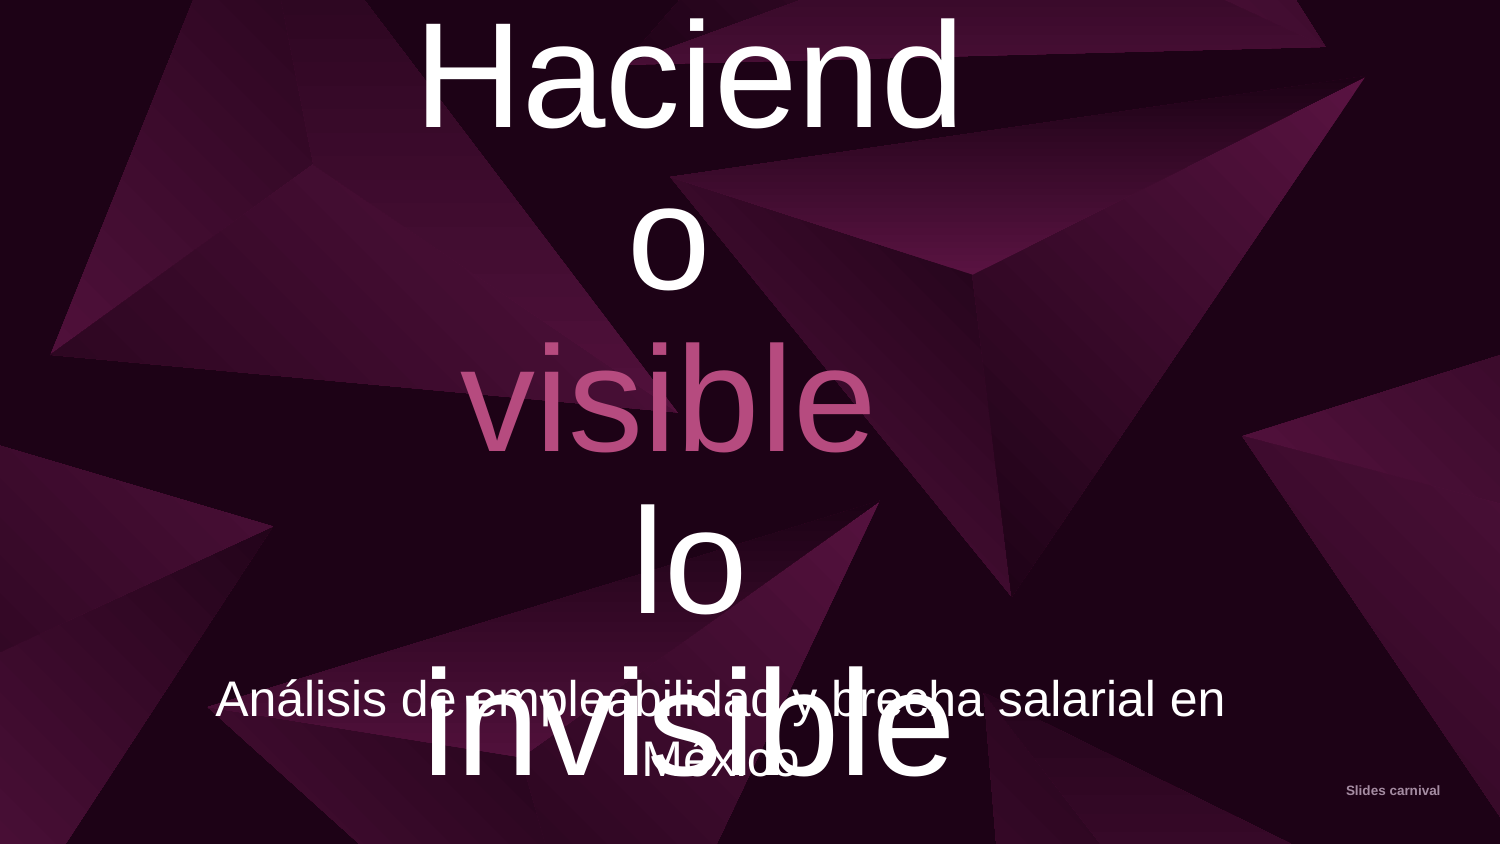

# Haciendo visible lo invisible

Análisis de empleabilidad y brecha salarial en México
Slides carnival